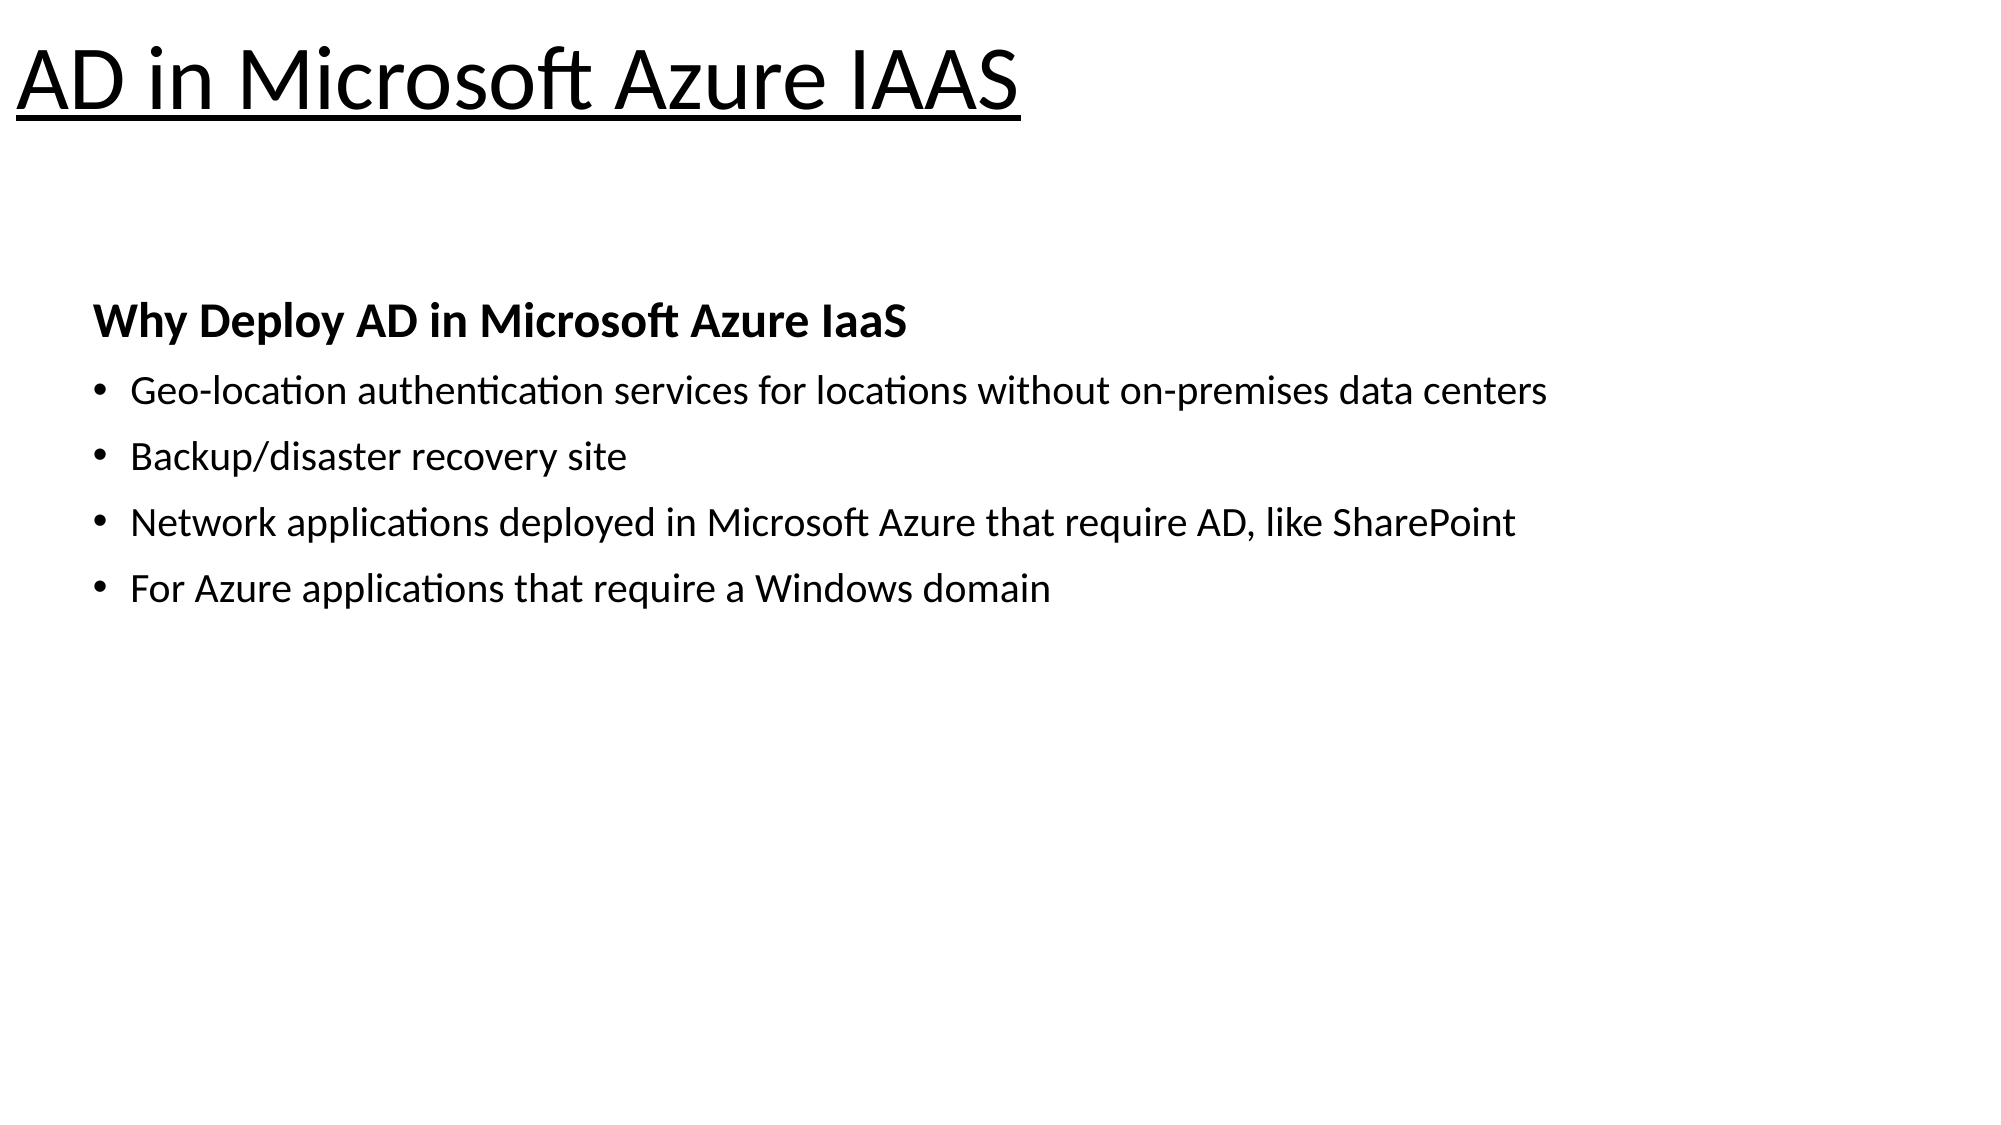

# AD in Microsoft Azure IAAS

Why Deploy AD in Microsoft Azure IaaS
Geo-location authentication services for locations without on-premises data centers
Backup/disaster recovery site
Network applications deployed in Microsoft Azure that require AD, like SharePoint
For Azure applications that require a Windows domain